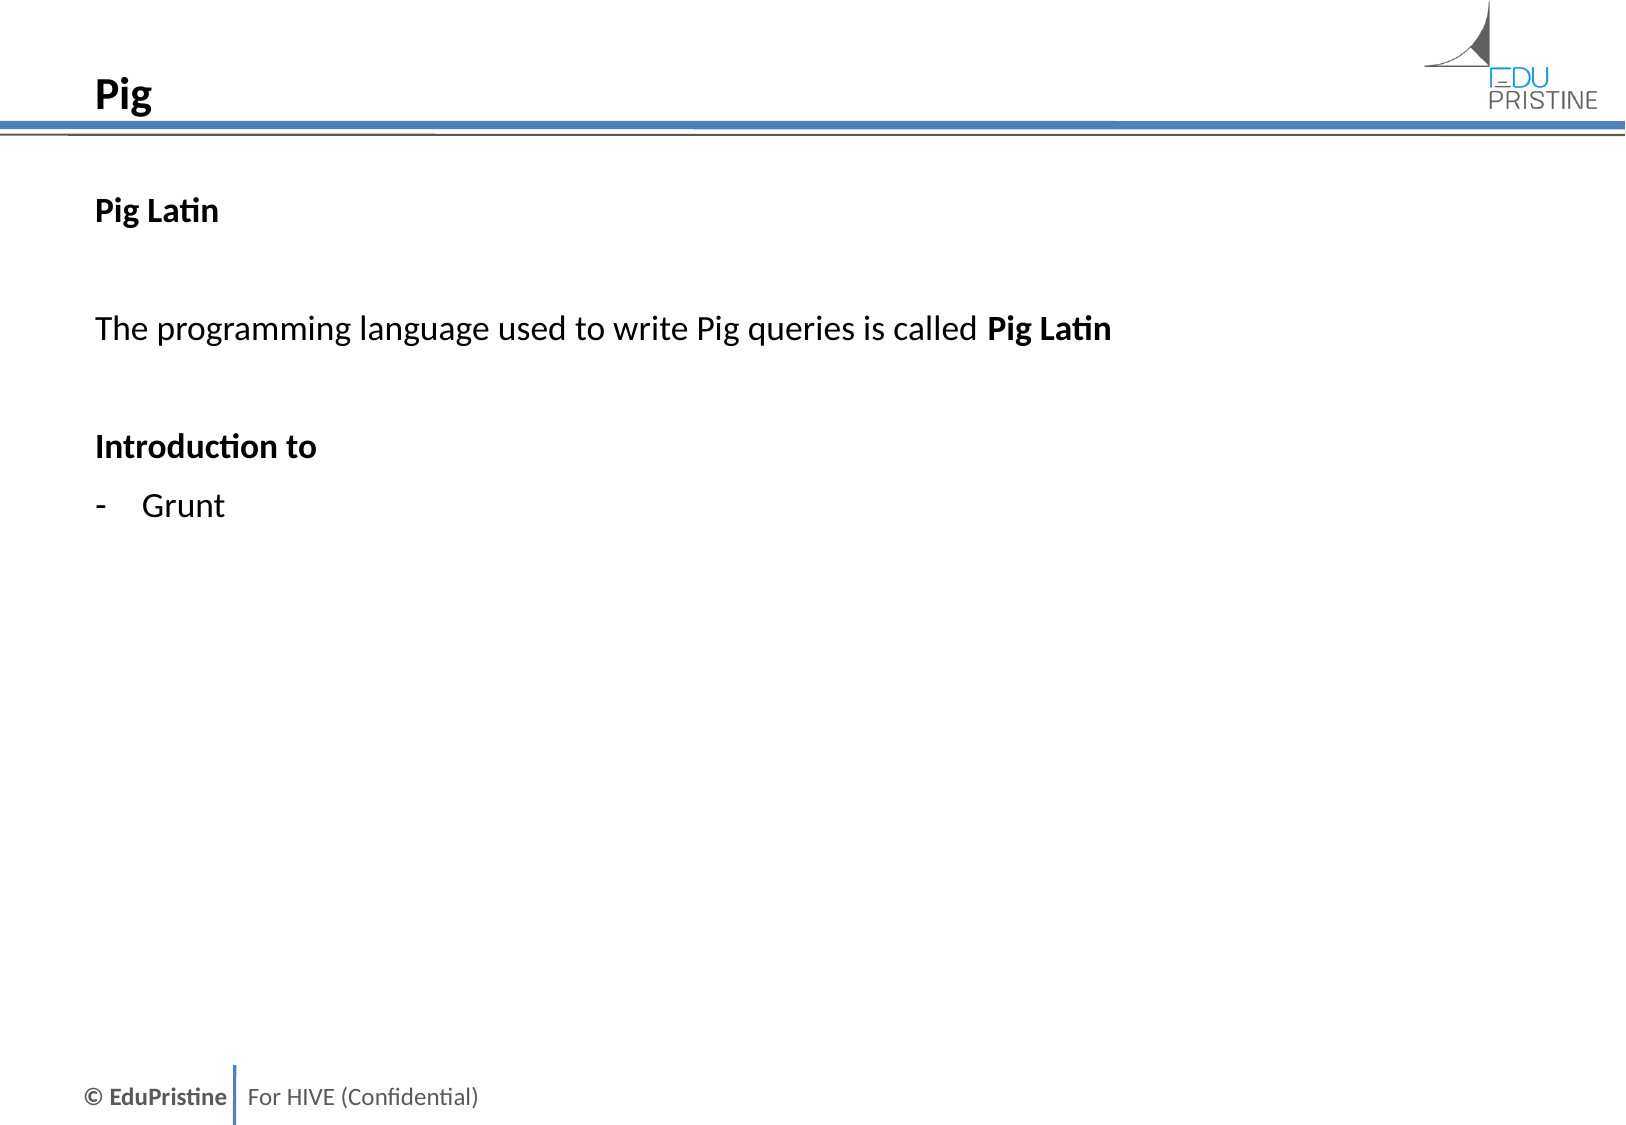

# Pig
Pig Latin

The programming language used to write Pig queries is called Pig Latin

Introduction to
Grunt